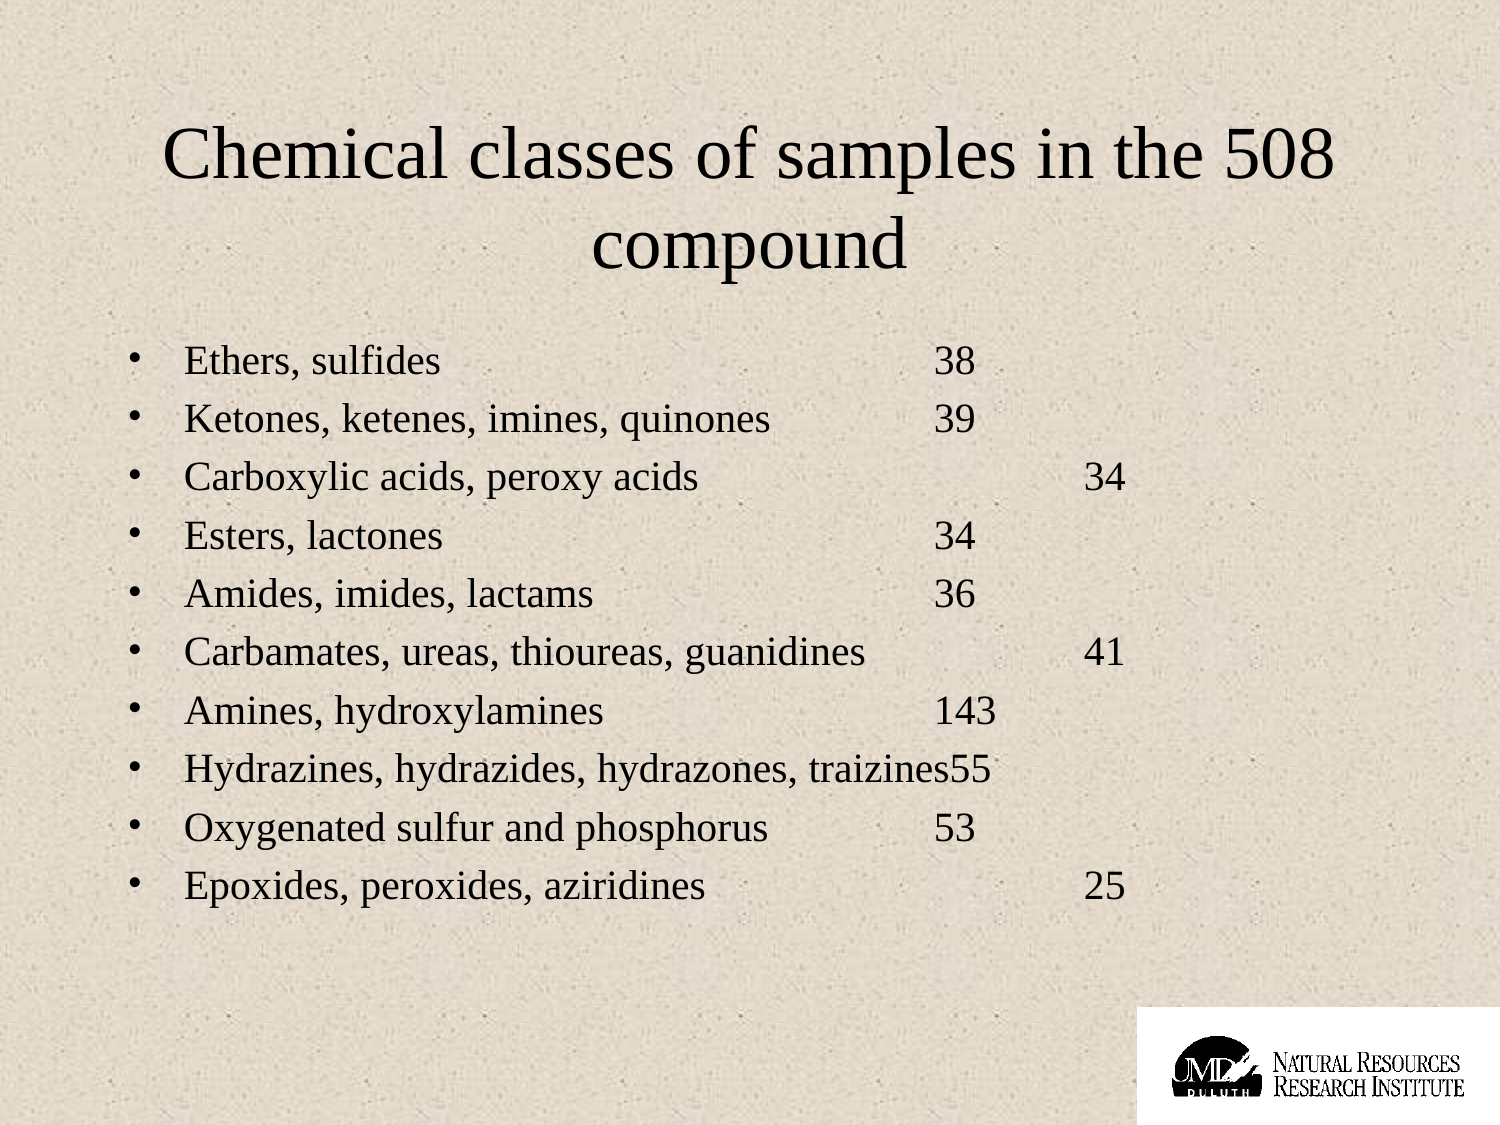

# Chemical classes of samples in the 508 compound
Ethers, sulfides				38
Ketones, ketenes, imines, quinones		39
Carboxylic acids, peroxy acids			34
Esters, lactones				34
Amides, imides, lactams			36
Carbamates, ureas, thioureas, guanidines		41
Amines, hydroxylamines			143
Hydrazines, hydrazides, hydrazones, traizines55
Oxygenated sulfur and phosphorus		53
Epoxides, peroxides, aziridines			25